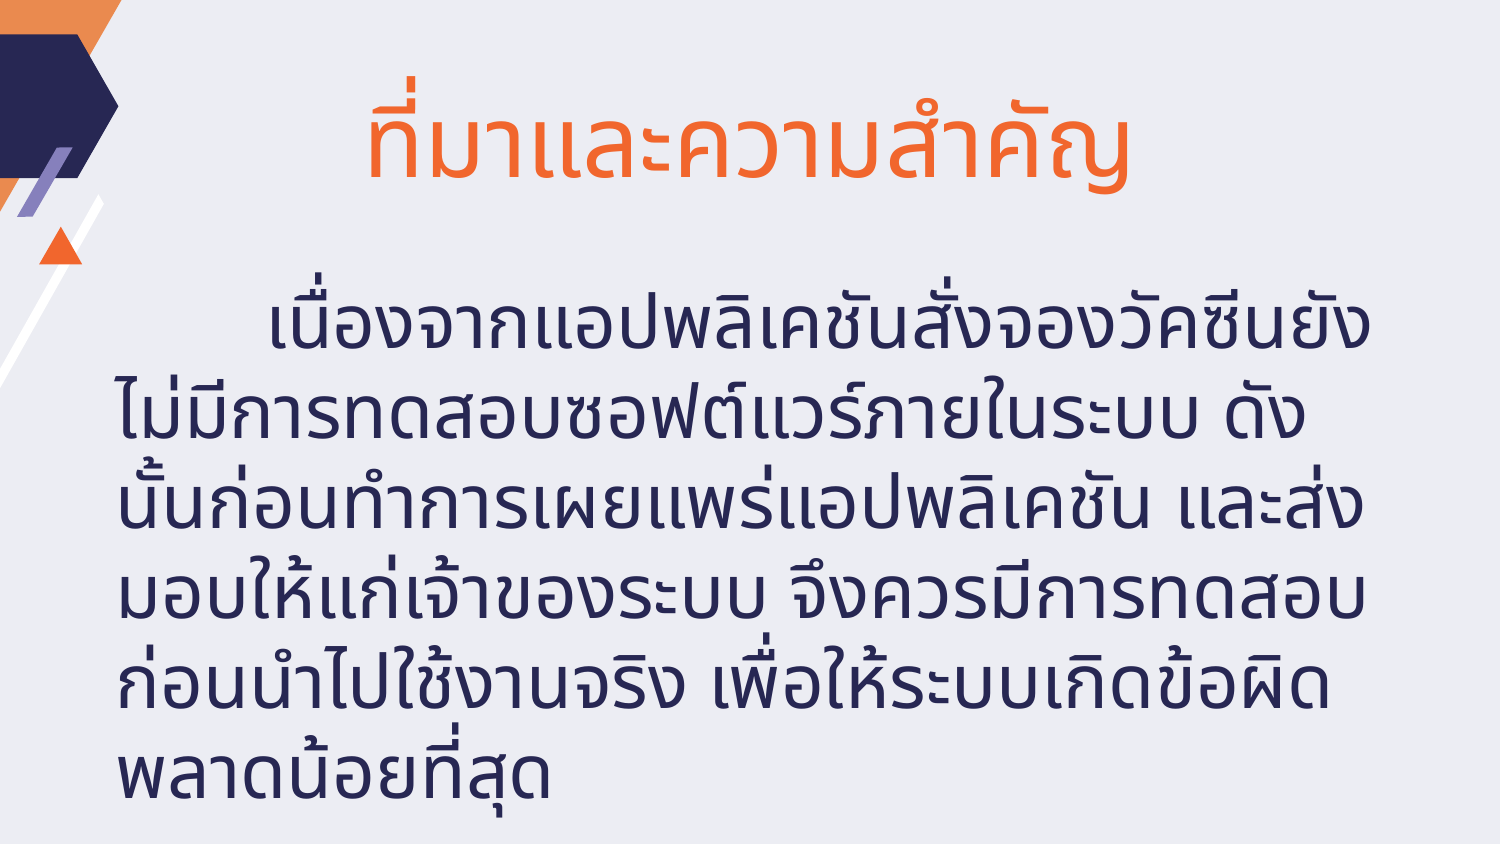

# ที่มาและความสำคัญ
	เนื่องจากแอปพลิเคชันสั่งจองวัคซีนยังไม่มีการทดสอบซอฟต์แวร์ภายในระบบ ดังนั้นก่อนทำการเผยแพร่แอปพลิเคชัน และส่งมอบให้แก่เจ้าของระบบ จึงควรมีการทดสอบก่อนนำไปใช้งานจริง เพื่อให้ระบบเกิดข้อผิดพลาดน้อยที่สุด